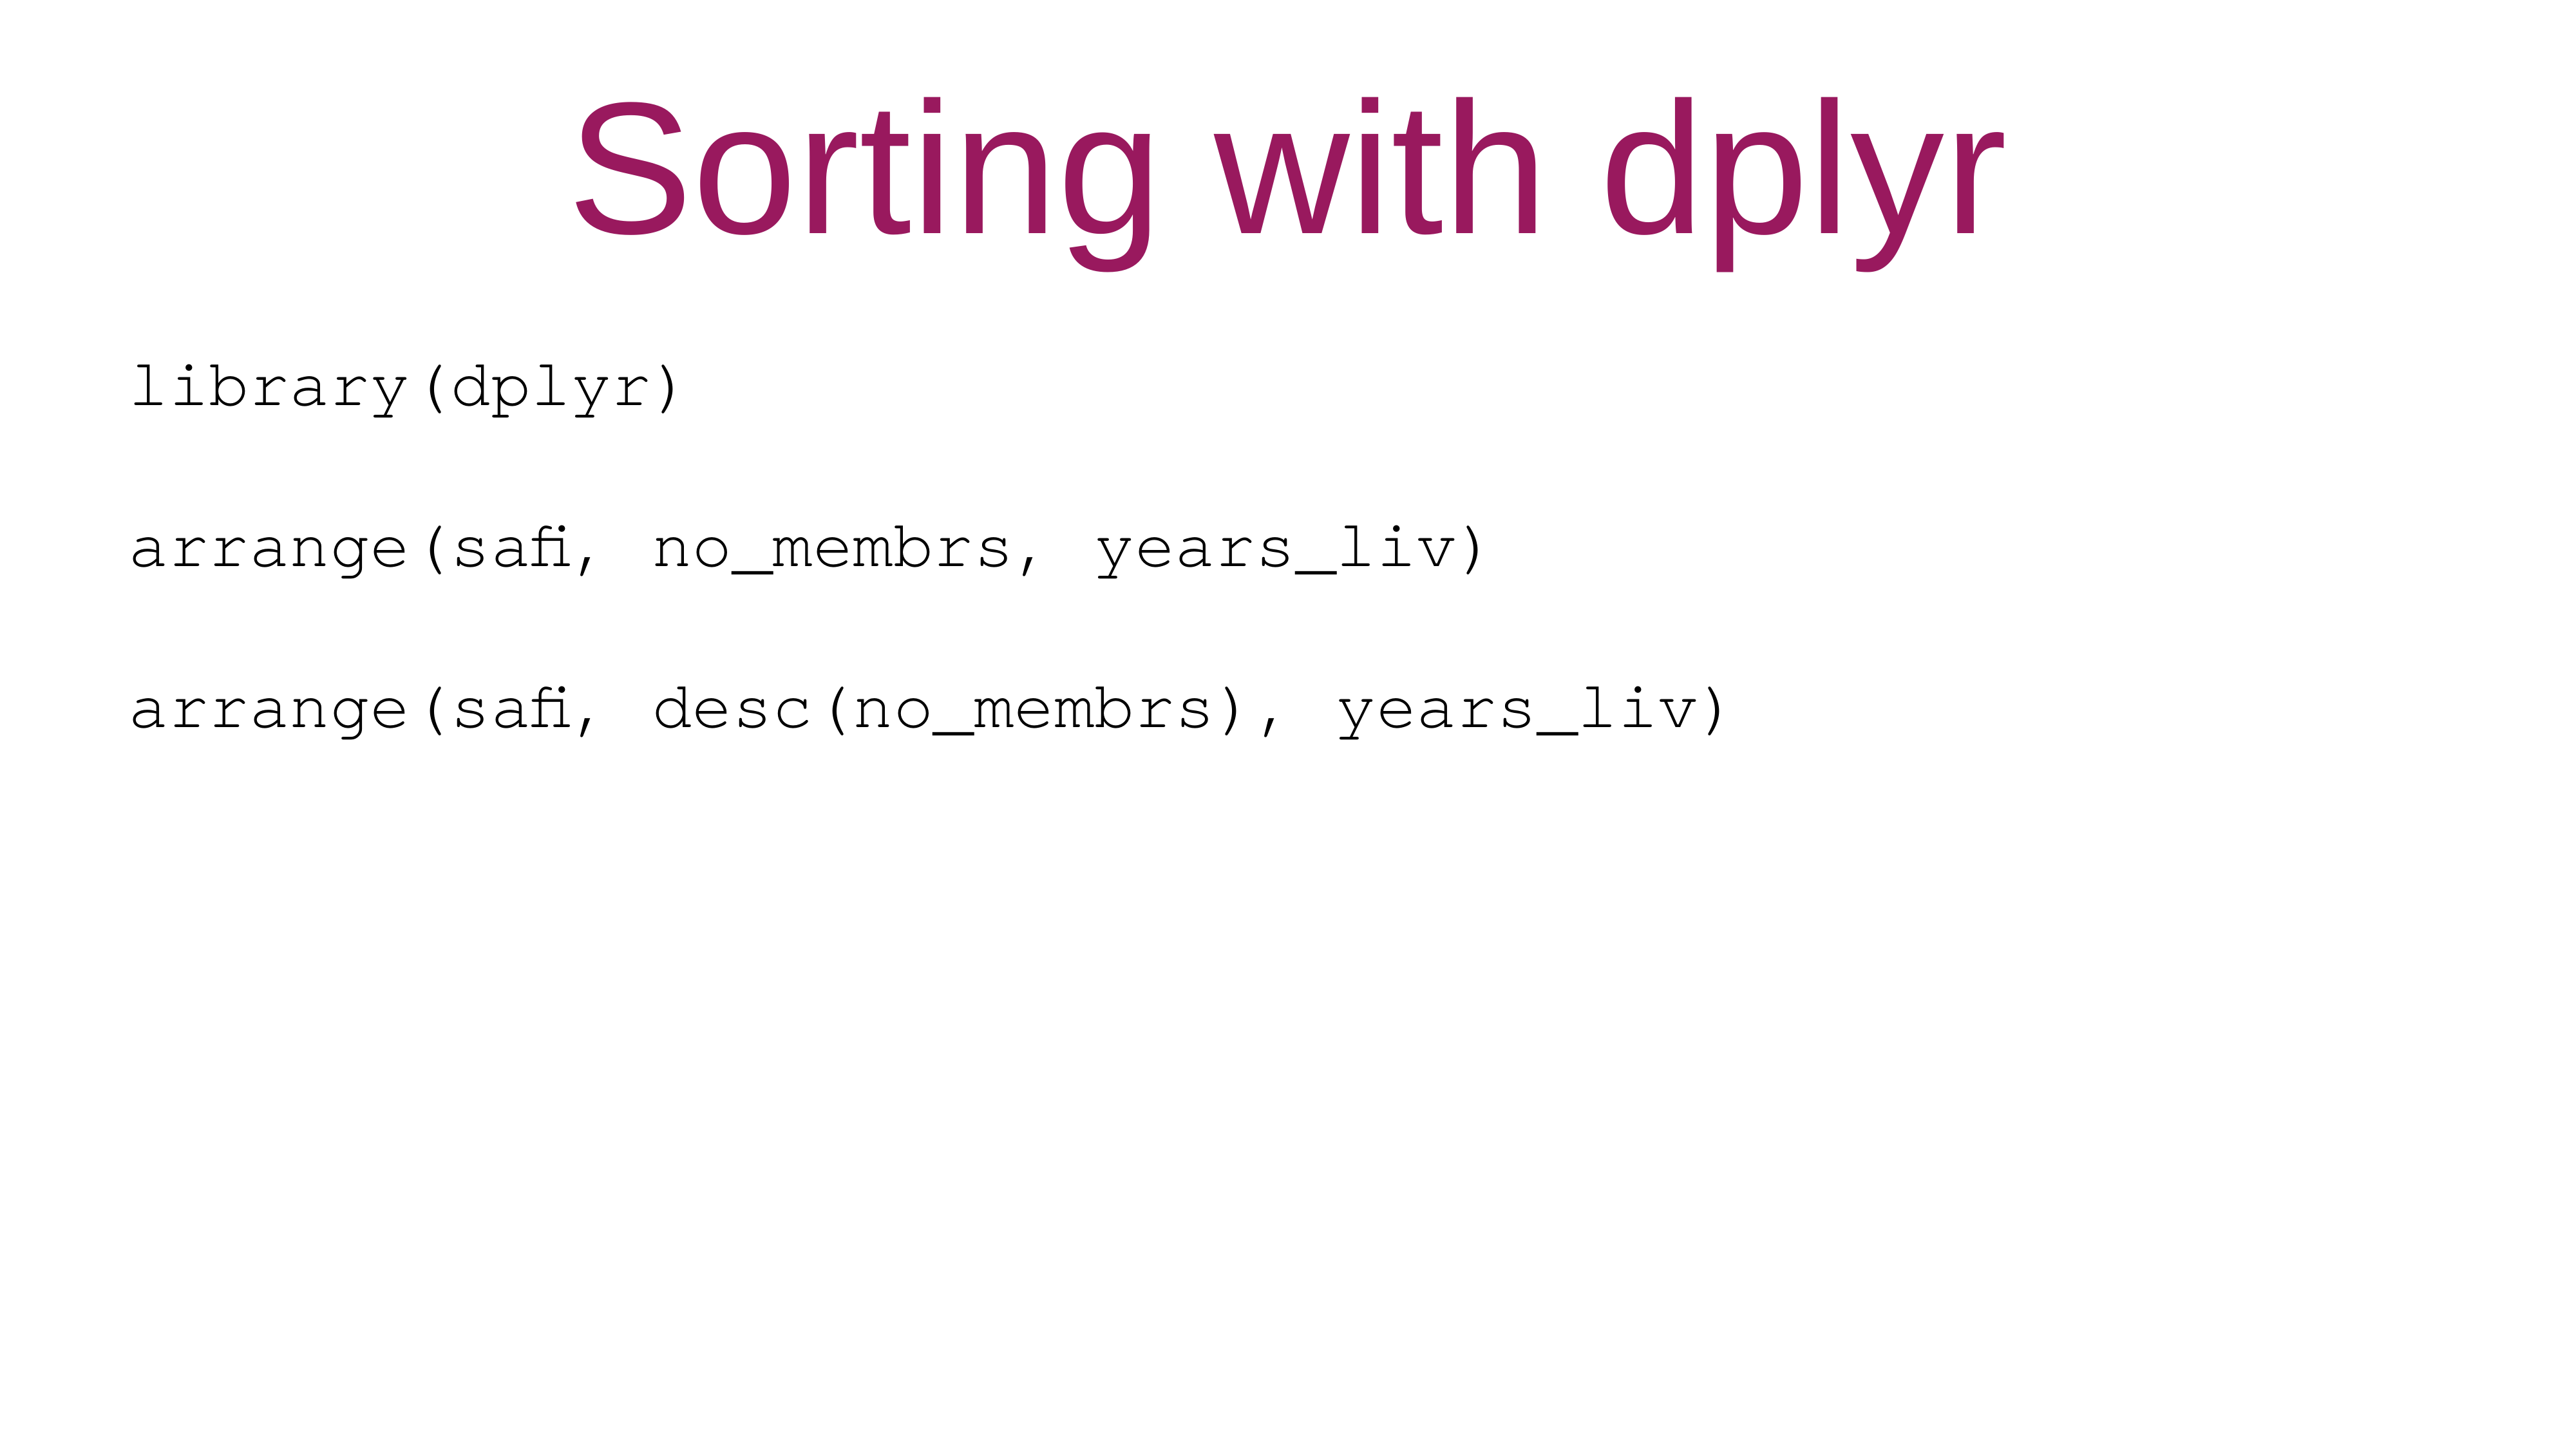

Sorting with dplyr
library(dplyr)

arrange(safi, no_membrs, years_liv)

arrange(safi, desc(no_membrs), years_liv)